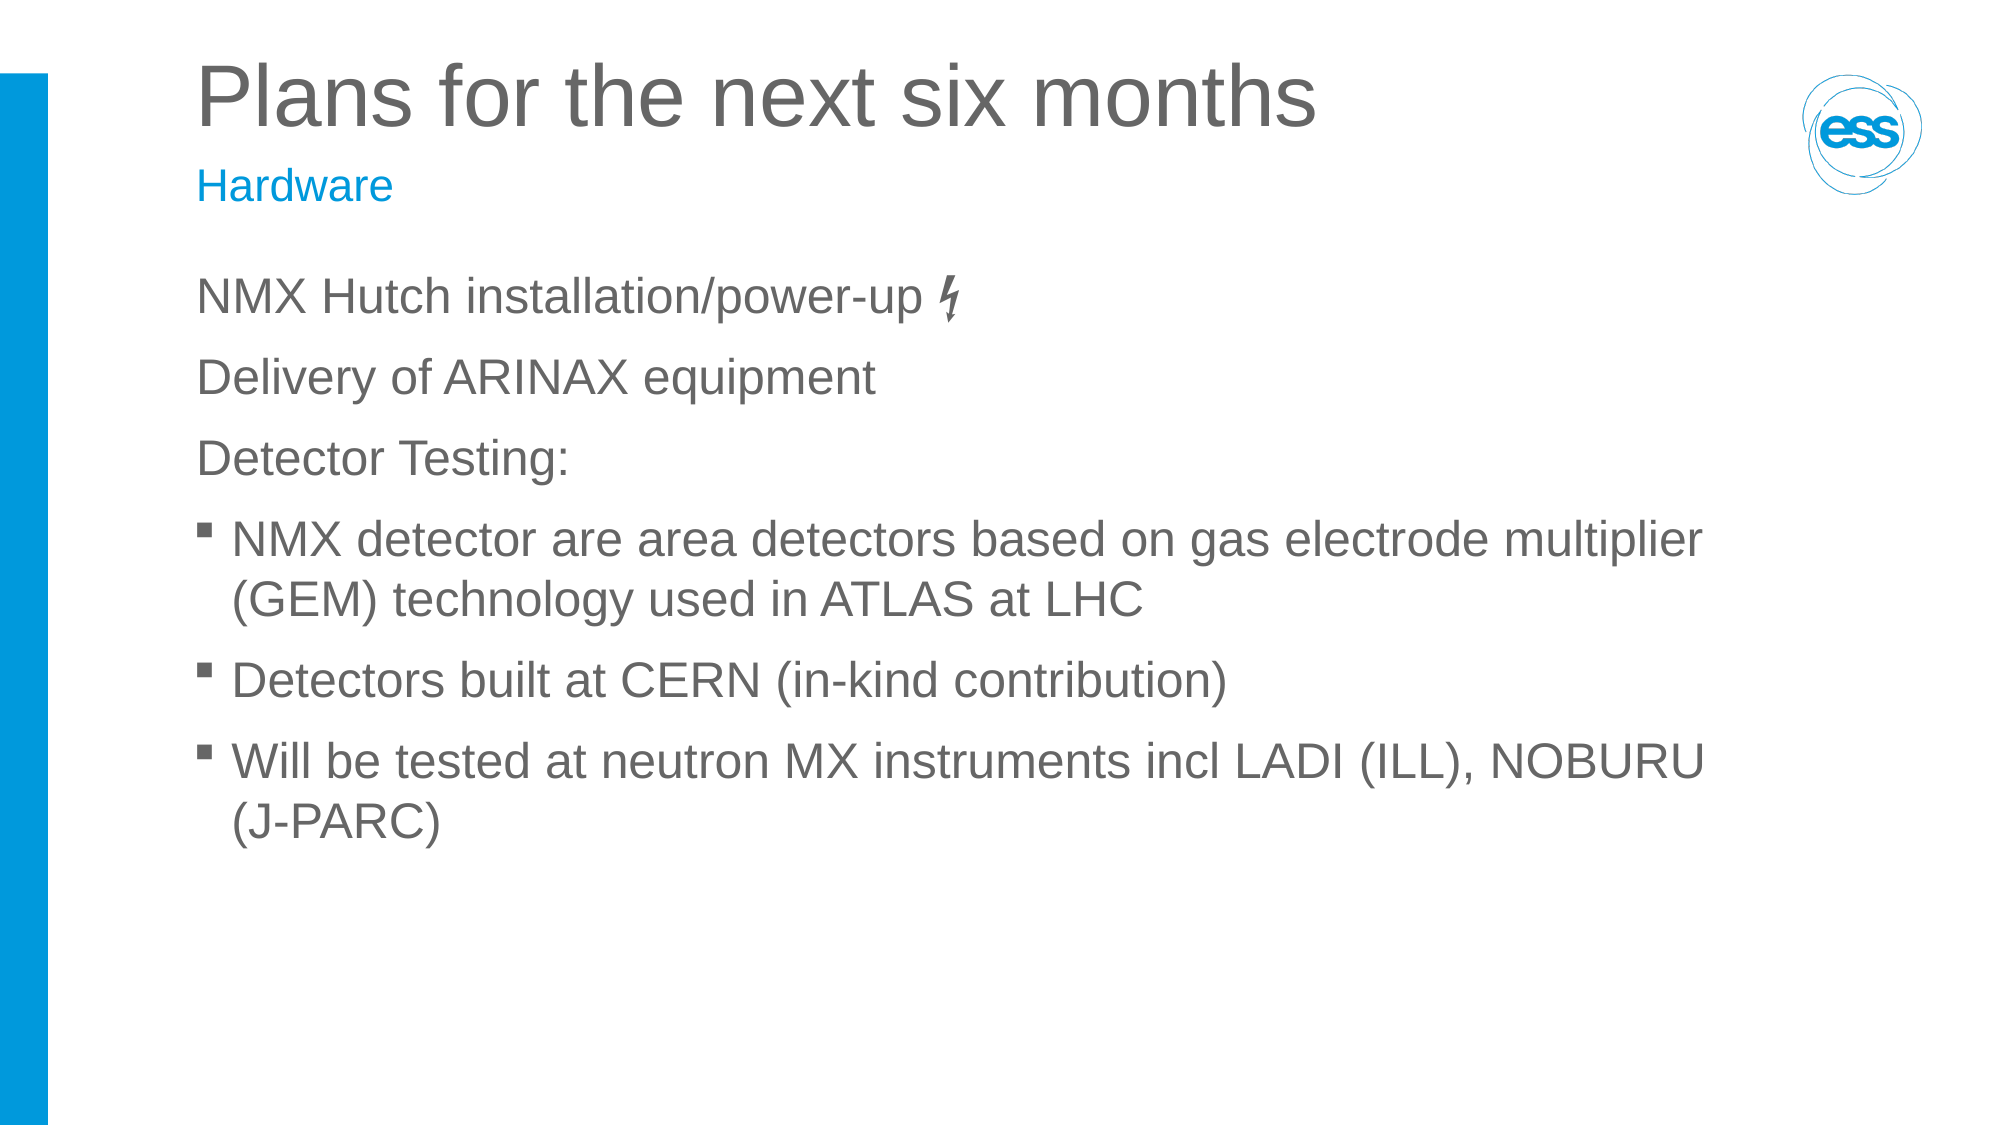

# Plans for the next six months
Hardware
NMX Hutch installation/power-up ⚡️
Delivery of ARINAX equipment
Detector Testing:
NMX detector are area detectors based on gas electrode multiplier (GEM) technology used in ATLAS at LHC
Detectors built at CERN (in-kind contribution)
Will be tested at neutron MX instruments incl LADI (ILL), NOBURU (J-PARC)